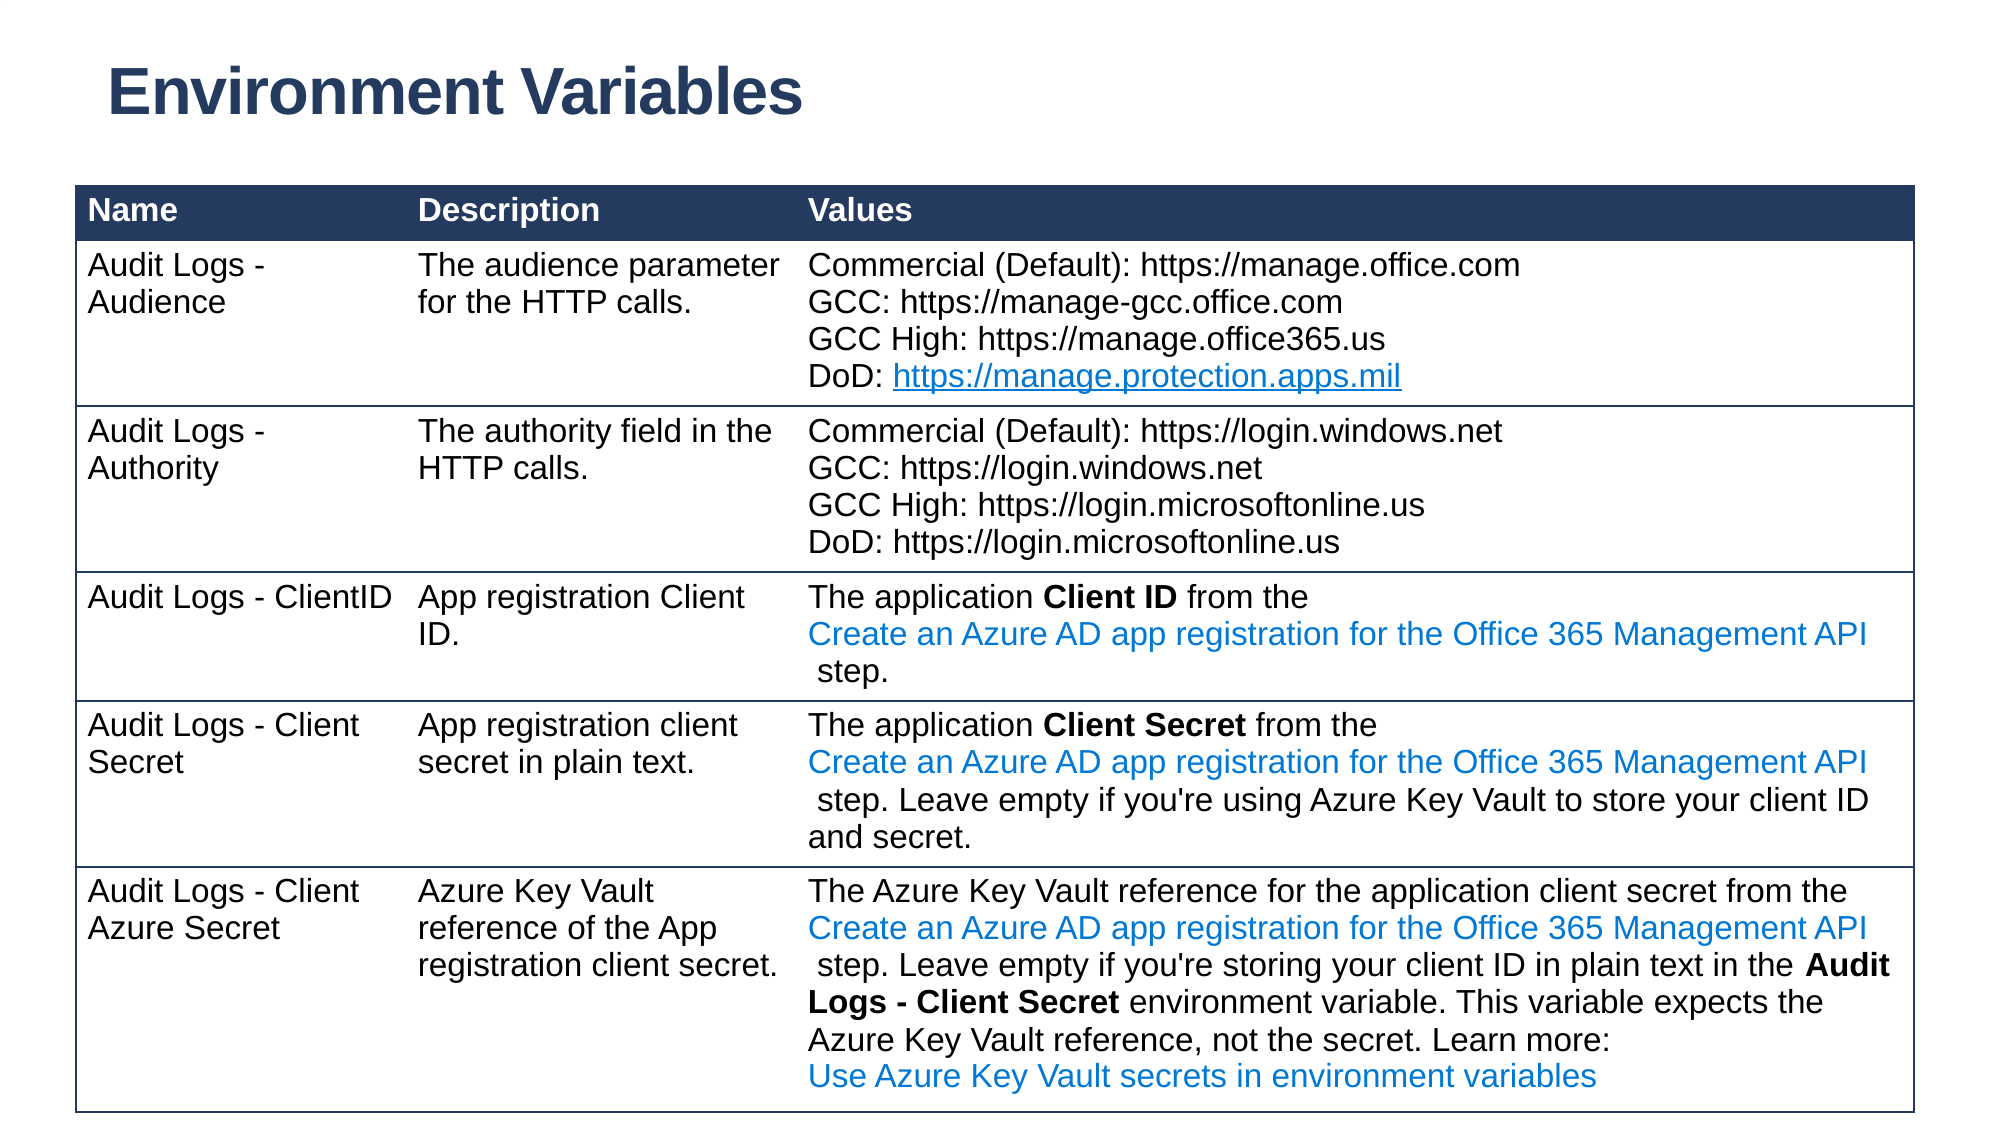

# Environment Variables

| Name | Description | Values |
| --- | --- | --- |
| Audit Logs - Audience | The audience parameter for the HTTP calls. | Commercial (Default): https://manage.office.com GCC: https://manage-gcc.office.com GCC High: https://manage.office365.us DoD: https://manage.protection.apps.mil |
| Audit Logs - Authority | The authority field in the HTTP calls. | Commercial (Default): https://login.windows.net GCC: https://login.windows.net GCC High: https://login.microsoftonline.us DoD: https://login.microsoftonline.us |
| Audit Logs - ClientID | App registration Client ID. | The application Client ID from the Create an Azure AD app registration for the Office 365 Management API step. |
| Audit Logs - Client Secret | App registration client secret in plain text. | The application Client Secret from the Create an Azure AD app registration for the Office 365 Management API step. Leave empty if you're using Azure Key Vault to store your client ID and secret. |
| Audit Logs - Client Azure Secret | Azure Key Vault reference of the App registration client secret. | The Azure Key Vault reference for the application client secret from the Create an Azure AD app registration for the Office 365 Management API step. Leave empty if you're storing your client ID in plain text in the Audit Logs - Client Secret environment variable. This variable expects the Azure Key Vault reference, not the secret. Learn more: Use Azure Key Vault secrets in environment variables |